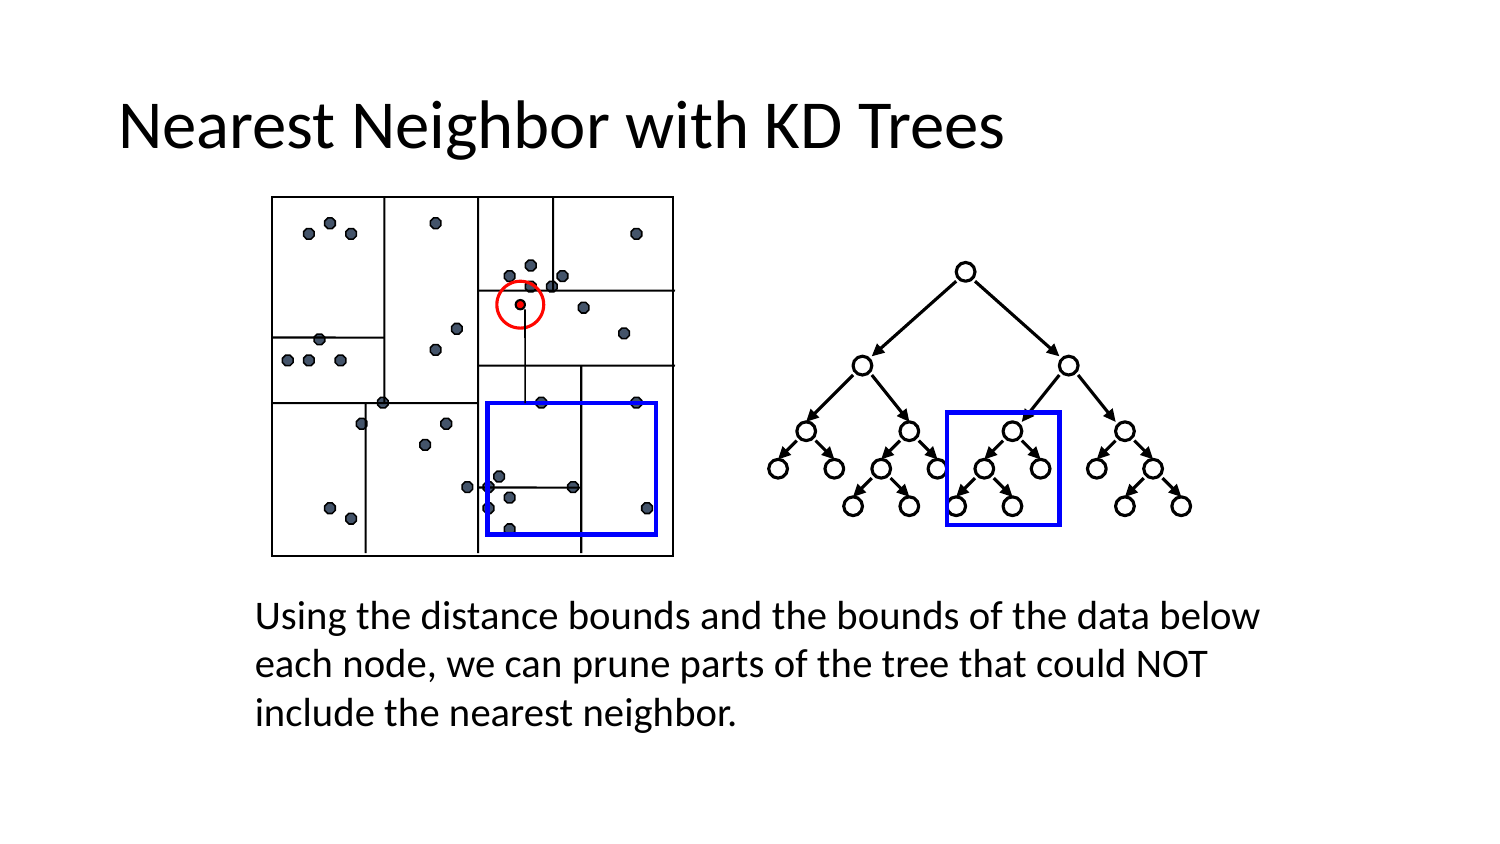

# Nearest Neighbor with KD Trees

Using the distance bounds and the bounds of the data below each node, we can prune parts of the tree that could NOT include the nearest neighbor.